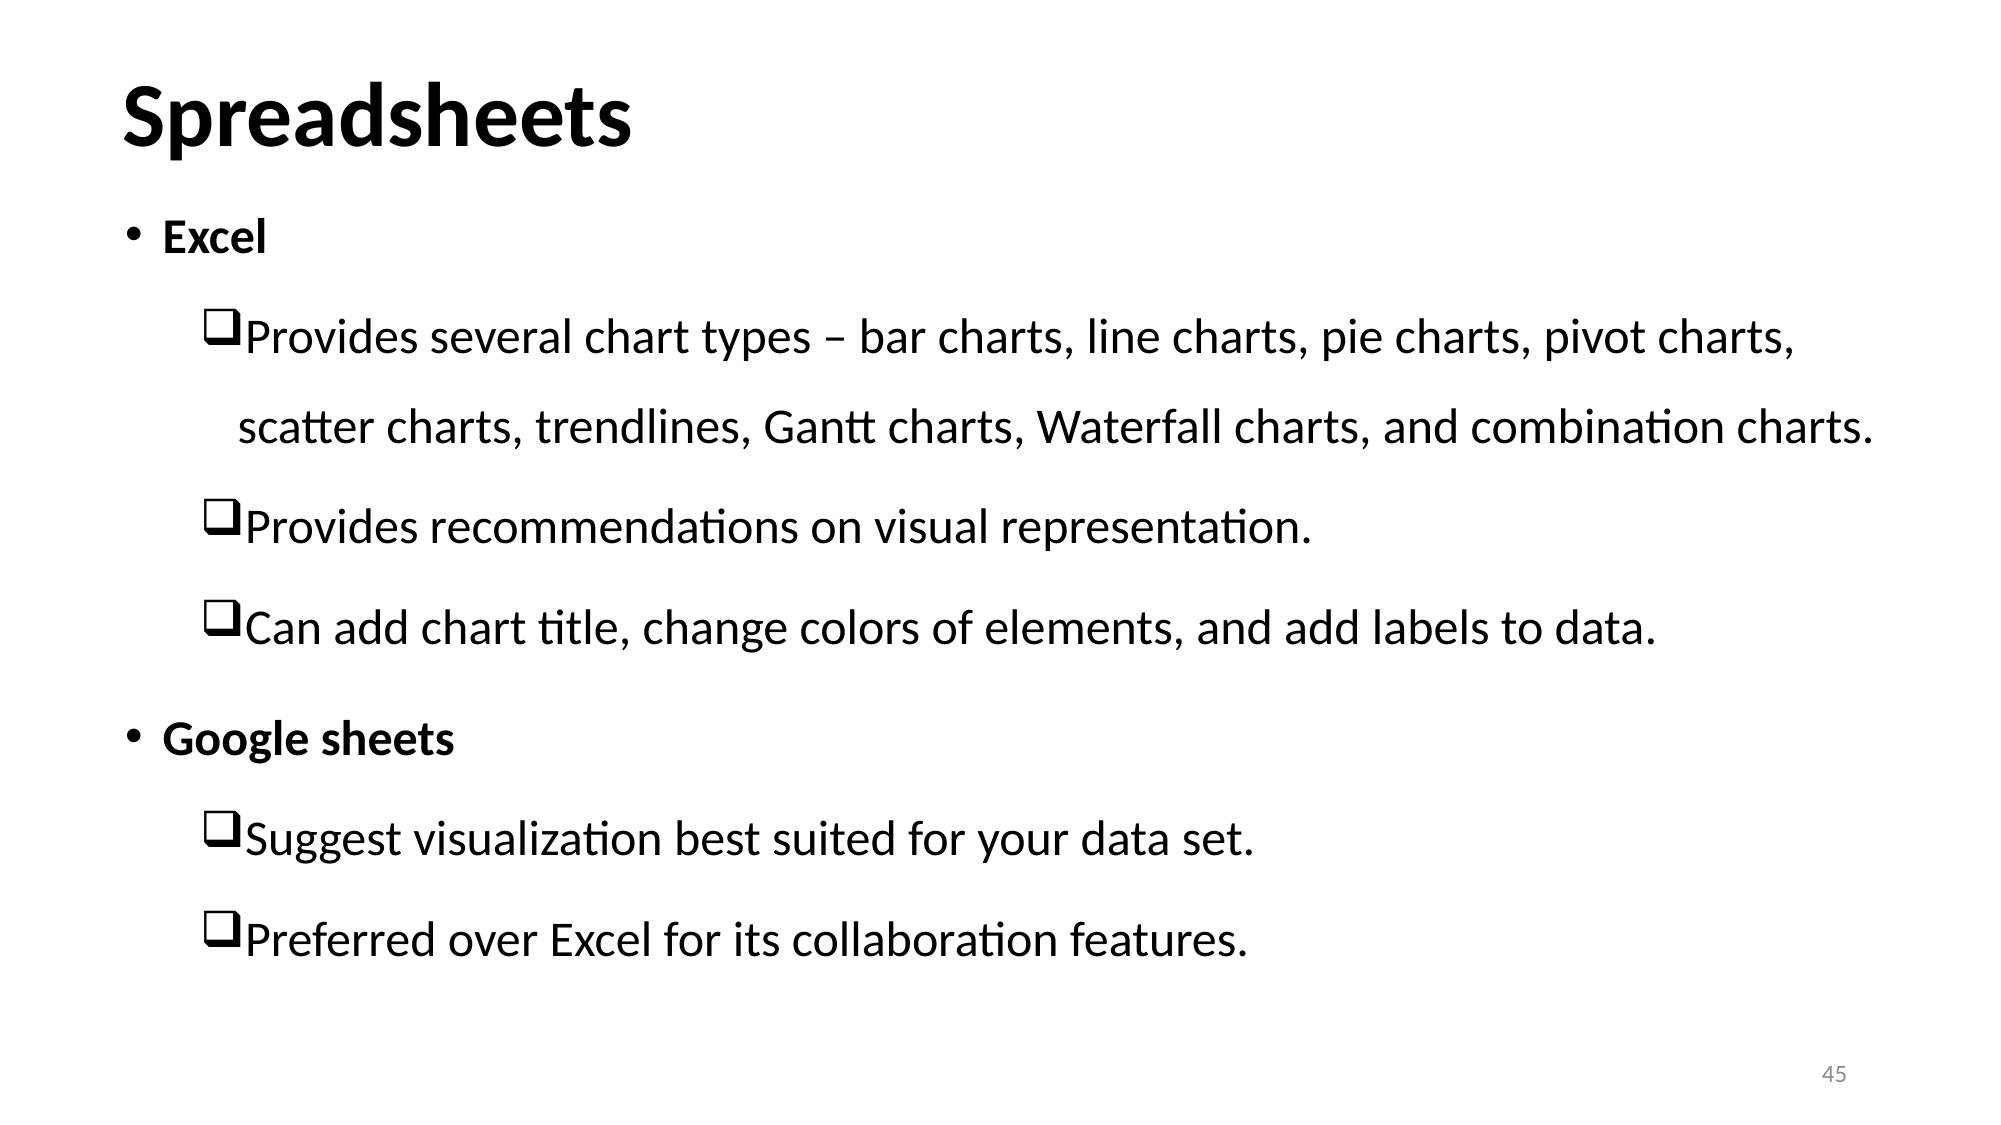

# Spreadsheets
Excel
Provides several chart types – bar charts, line charts, pie charts, pivot charts, scatter charts, trendlines, Gantt charts, Waterfall charts, and combination charts.
Provides recommendations on visual representation.
Can add chart title, change colors of elements, and add labels to data.
Google sheets
Suggest visualization best suited for your data set.
Preferred over Excel for its collaboration features.

45